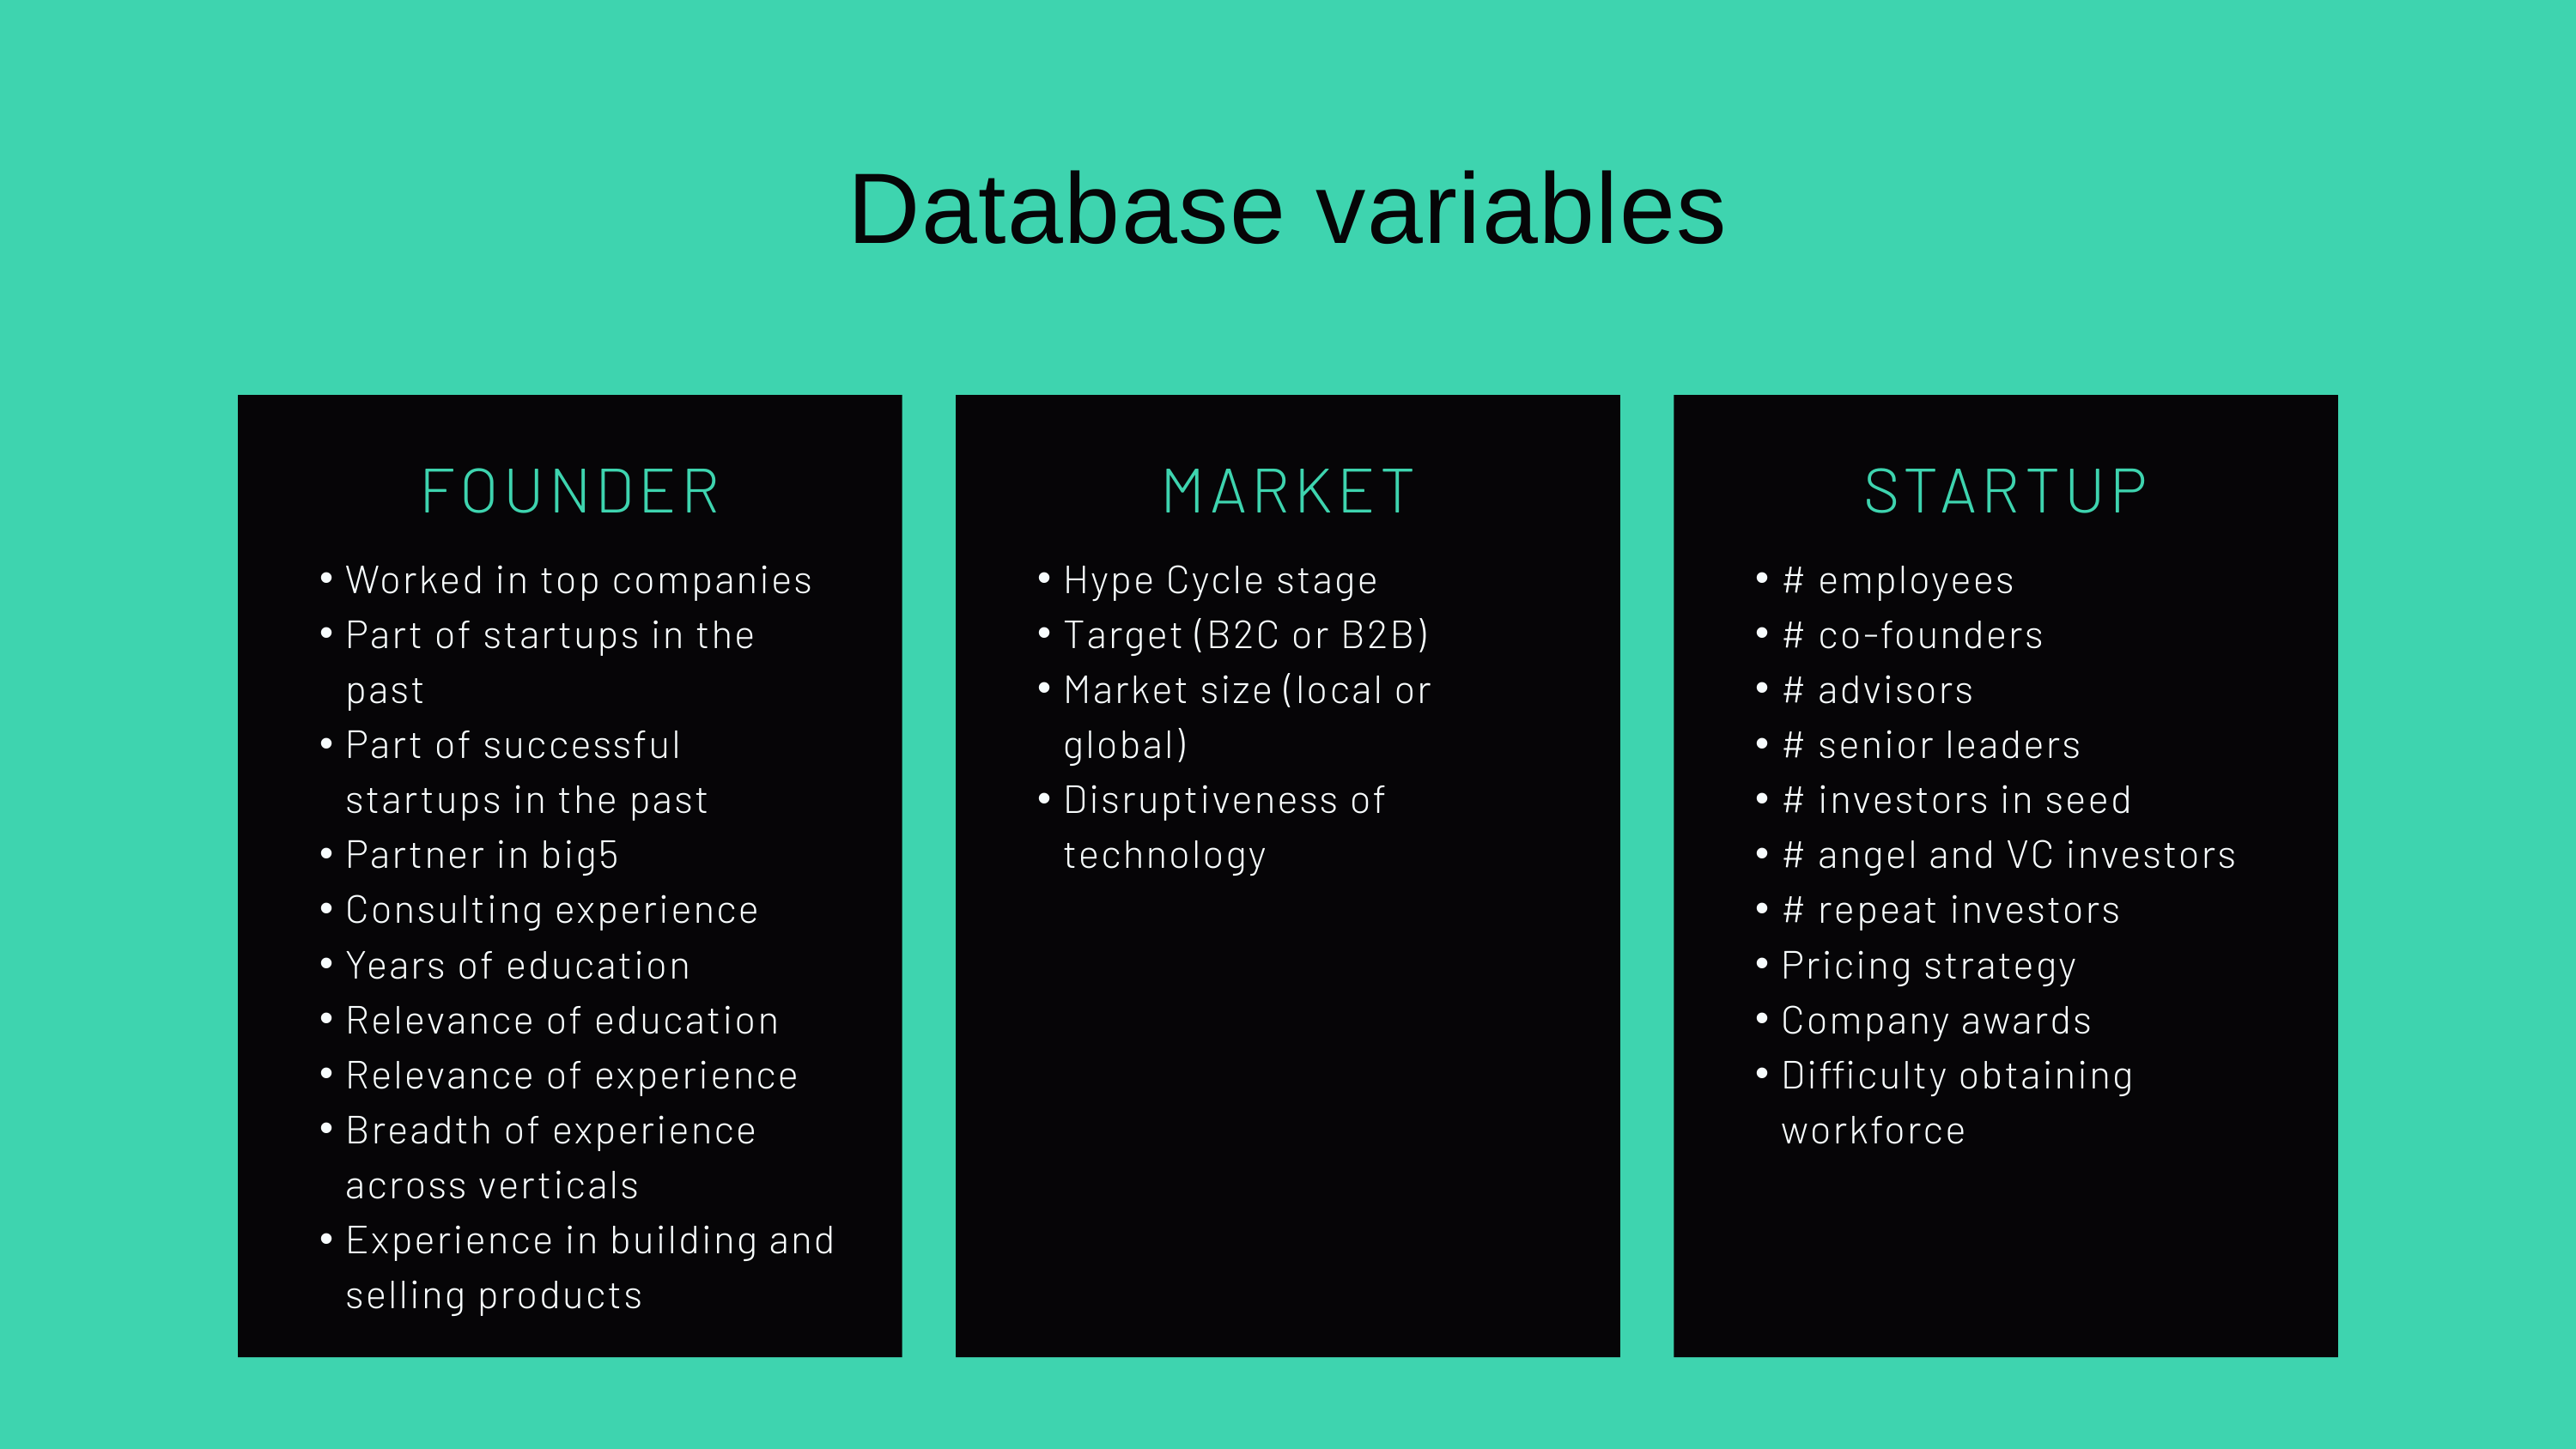

Database variables

FOUNDER
MARKET
Hype Cycle stage
Target (B2C or B2B)
Market size (local or global)
Disruptiveness of technology
STARTUP
# employees
# co-founders
# advisors
# senior leaders
# investors in seed
# angel and VC investors
# repeat investors
Pricing strategy
Company awards
Difficulty obtaining workforce
Worked in top companies
Part of startups in the past
Part of successful startups in the past
Partner in big5
Consulting experience
Years of education
Relevance of education
Relevance of experience
Breadth of experience across verticals
Experience in building and selling products